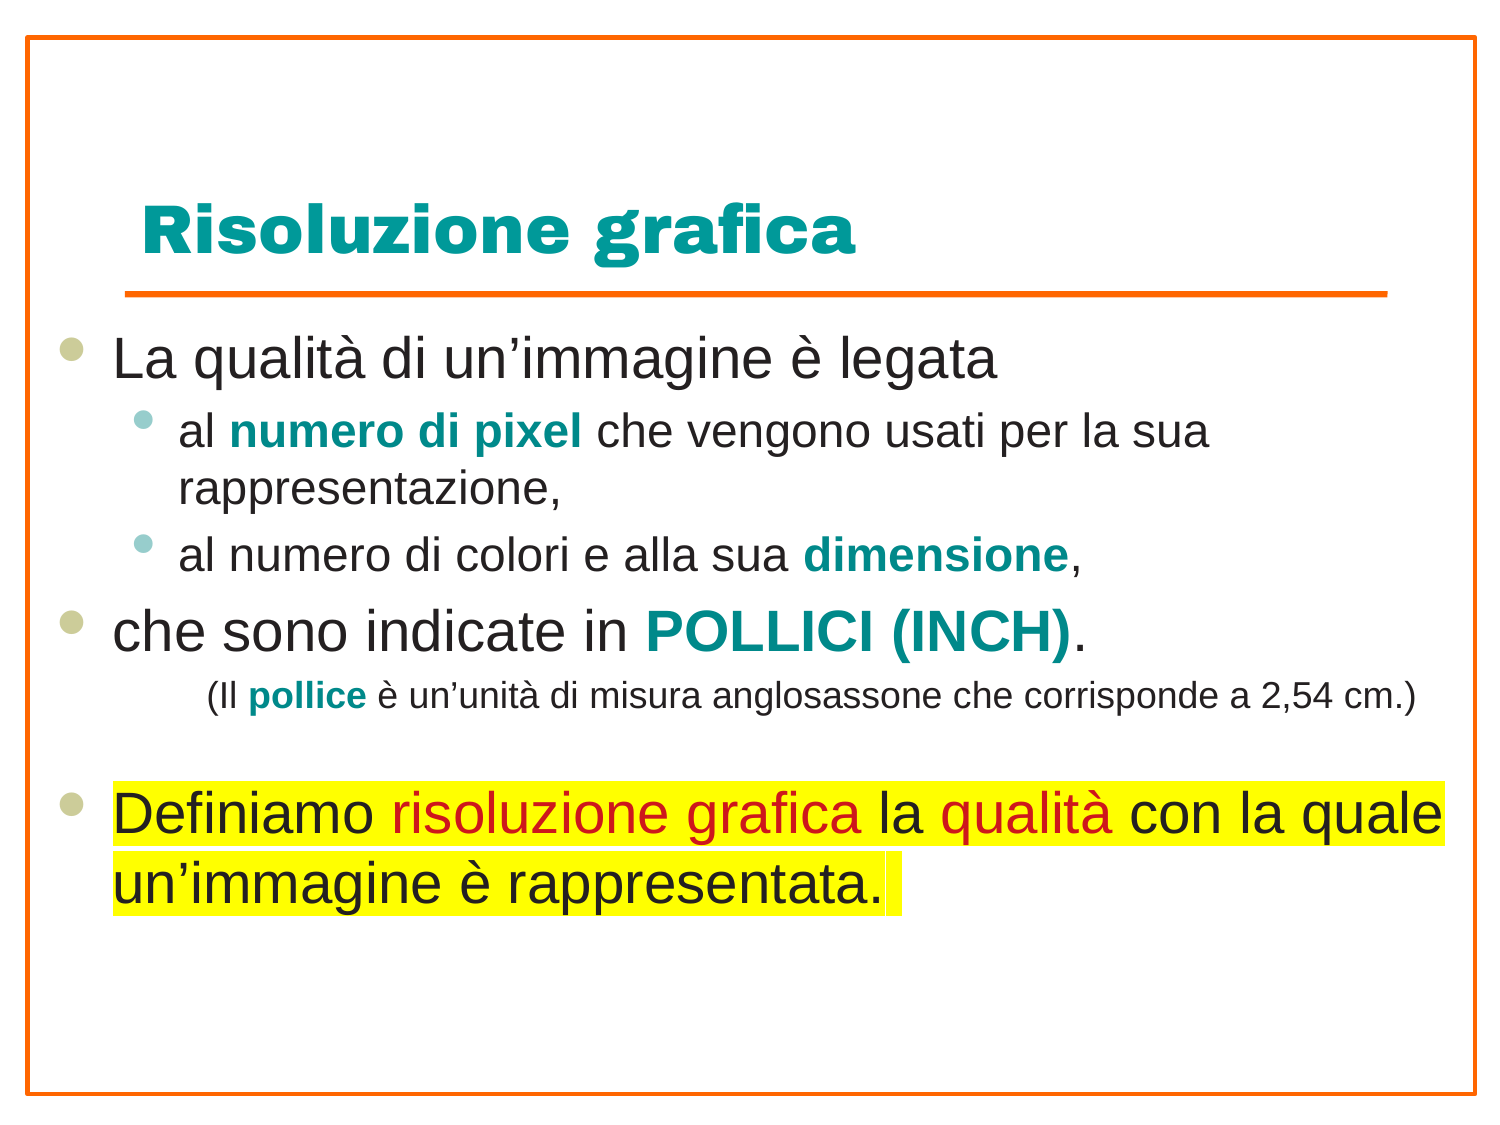

# Risoluzione grafica
La qualità di un’immagine è legata
al numero di pixel che vengono usati per la sua
rappresentazione,
al numero di colori e alla sua dimensione,
che sono indicate in POLLICI (INCH).
	(Il pollice è un’unità di misura anglosassone che corrisponde a 2,54 cm.)

Definiamo risoluzione grafica la qualità con la quale un’immagine è rappresentata.